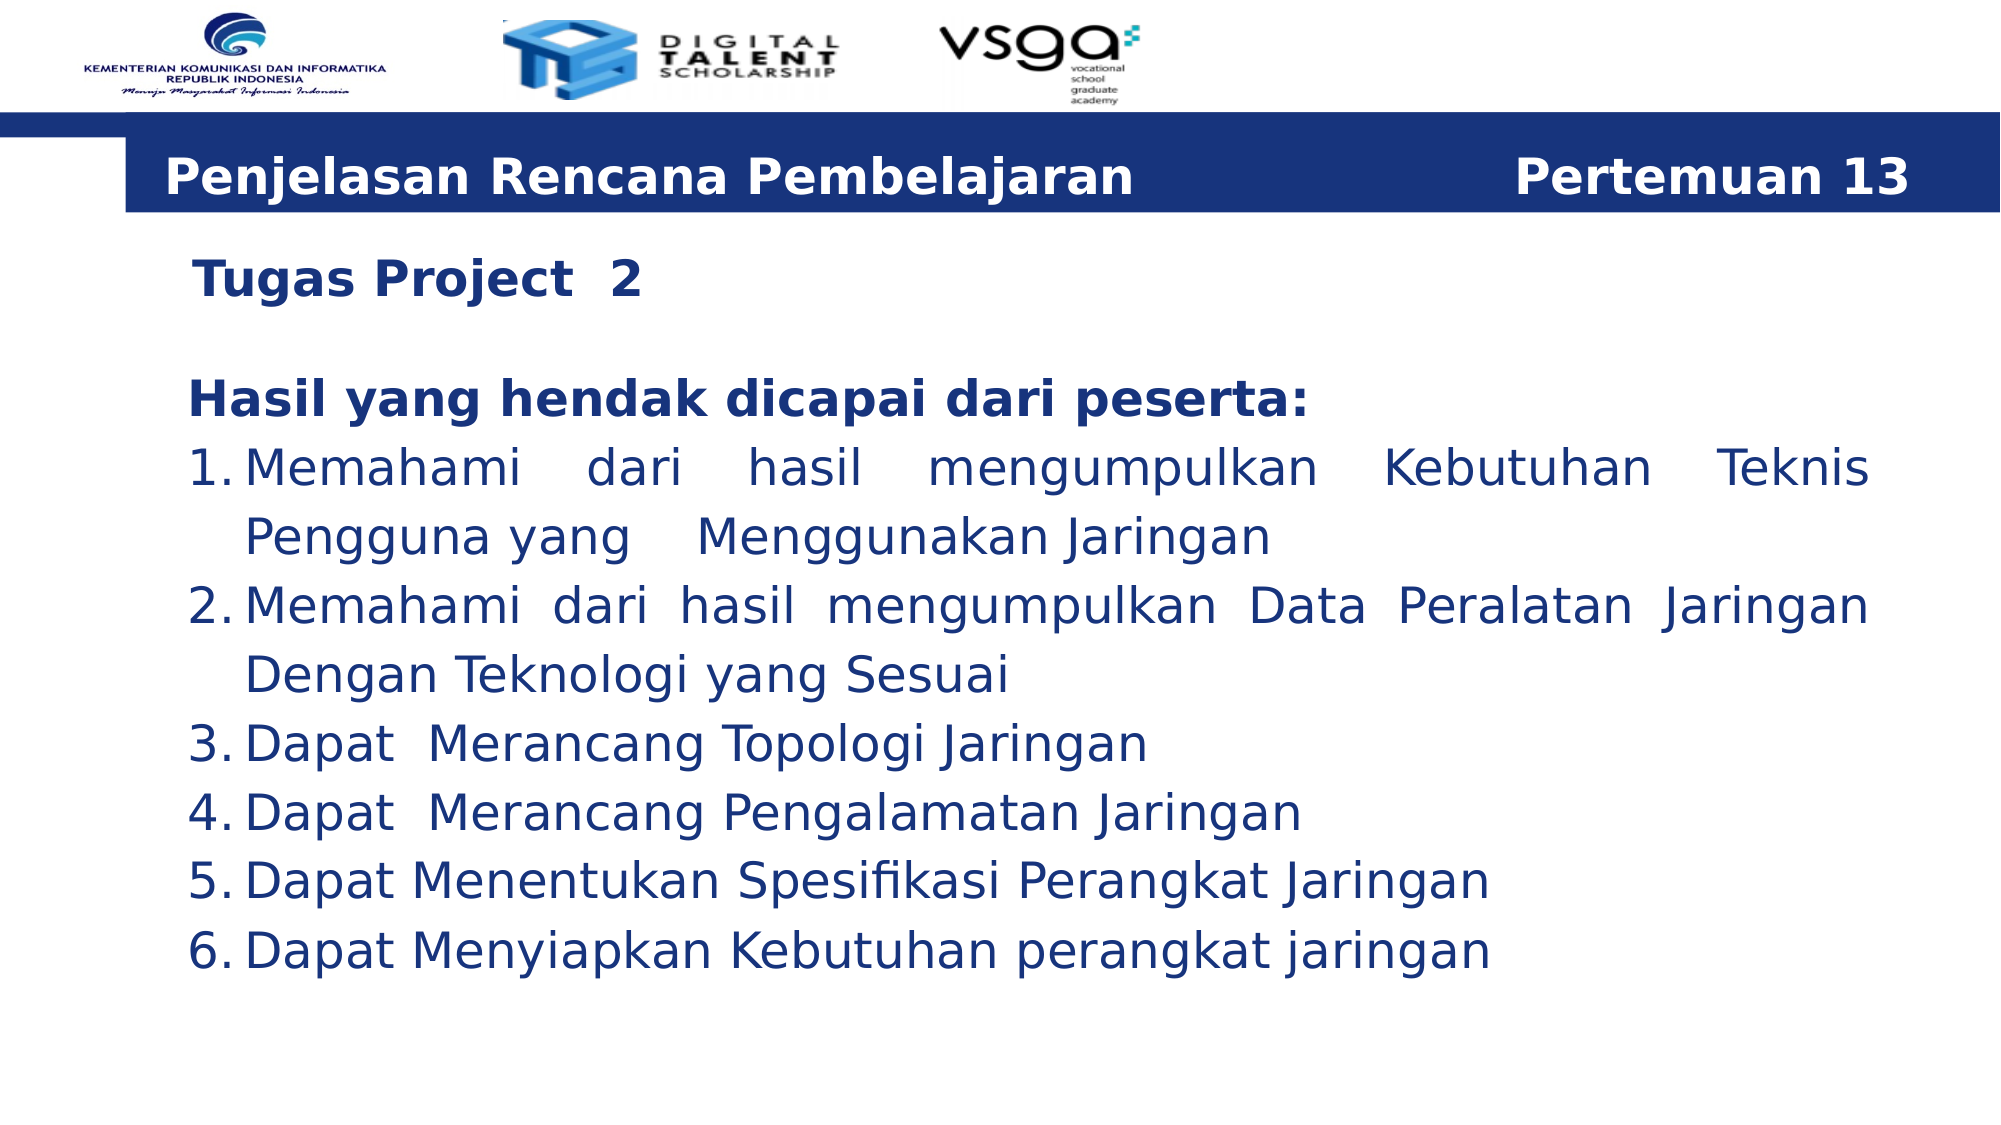

Penjelasan Rencana Pembelajaran 			Pertemuan 13

Tugas Project  2
Hasil yang hendak dicapai dari peserta:
Memahami dari hasil mengumpulkan Kebutuhan Teknis Pengguna yang    Menggunakan Jaringan
Memahami dari hasil mengumpulkan Data Peralatan Jaringan Dengan Teknologi yang Sesuai
Dapat  Merancang Topologi Jaringan
Dapat  Merancang Pengalamatan Jaringan
Dapat Menentukan Spesifikasi Perangkat Jaringan
Dapat Menyiapkan Kebutuhan perangkat jaringan